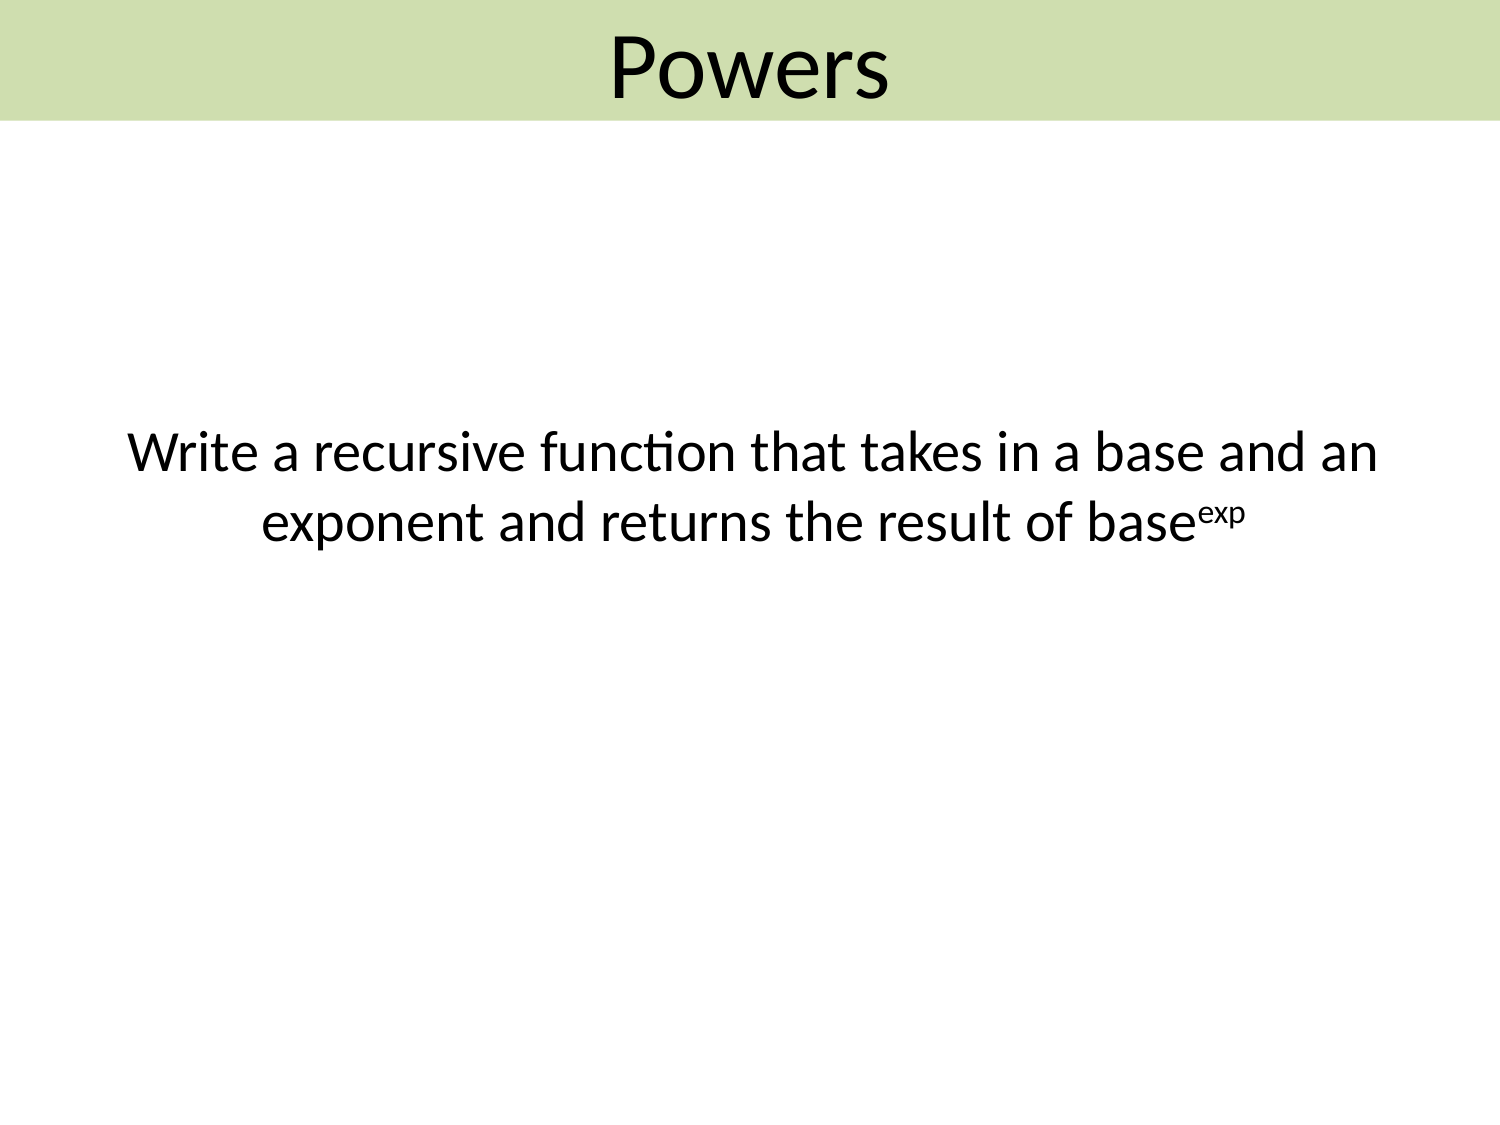

Powers
Write a recursive function that takes in a base and an
exponent and returns the result of baseexp